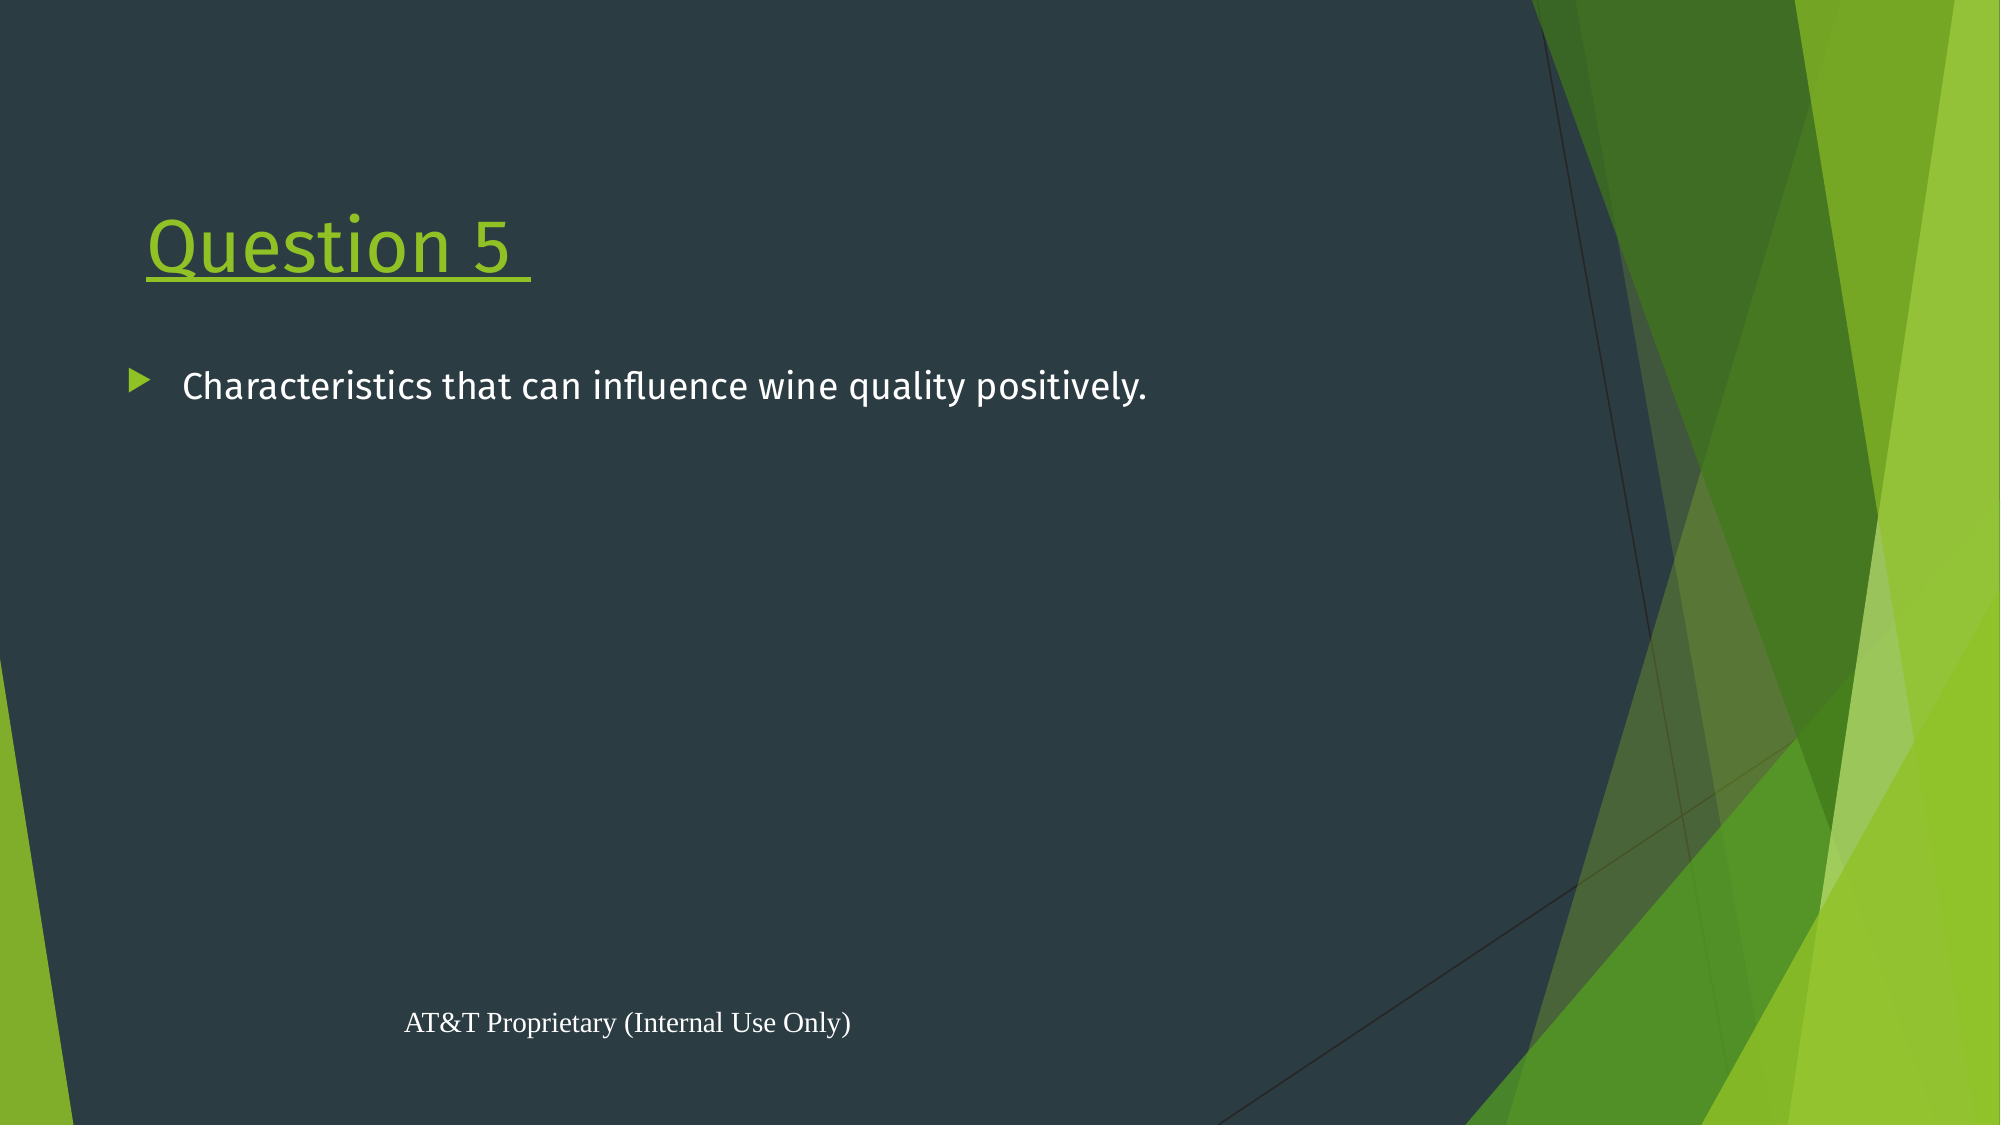

# Question 5
Characteristics that can influence wine quality positively.
AT&T Proprietary (Internal Use Only)